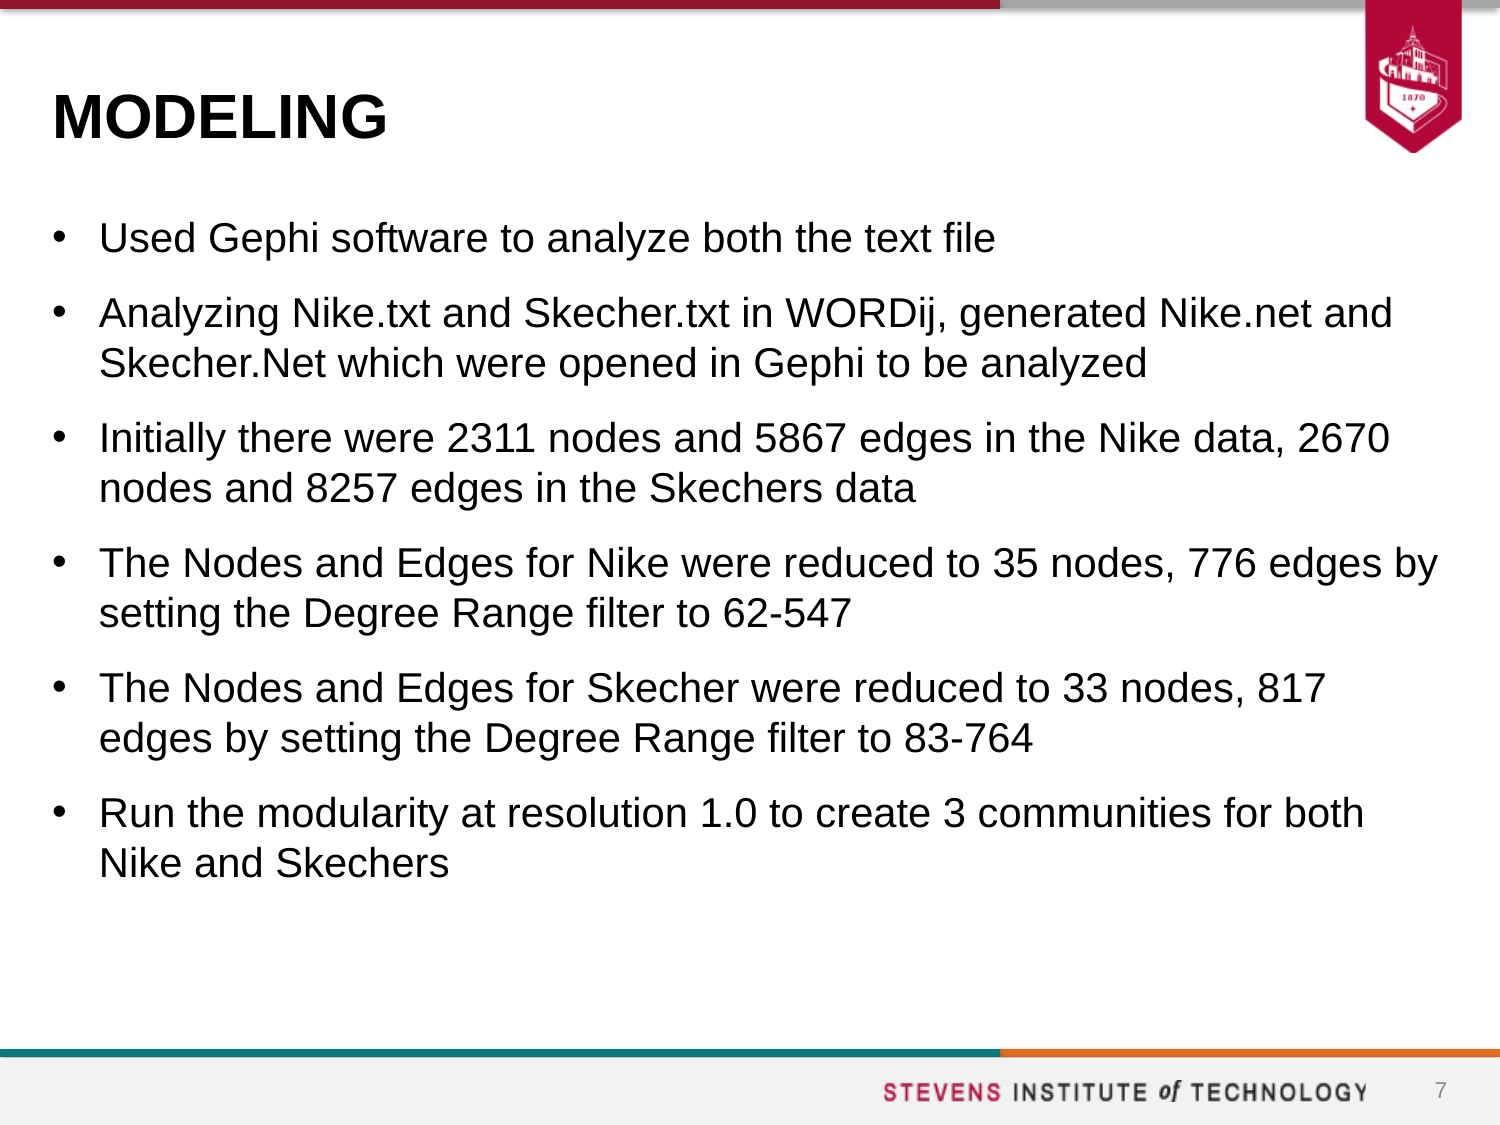

# MODELING
Used Gephi software to analyze both the text file
Analyzing Nike.txt and Skecher.txt in WORDij, generated Nike.net and Skecher.Net which were opened in Gephi to be analyzed
Initially there were 2311 nodes and 5867 edges in the Nike data, 2670 nodes and 8257 edges in the Skechers data
The Nodes and Edges for Nike were reduced to 35 nodes, 776 edges by setting the Degree Range filter to 62-547
The Nodes and Edges for Skecher were reduced to 33 nodes, 817 edges by setting the Degree Range filter to 83-764
Run the modularity at resolution 1.0 to create 3 communities for both Nike and Skechers

7